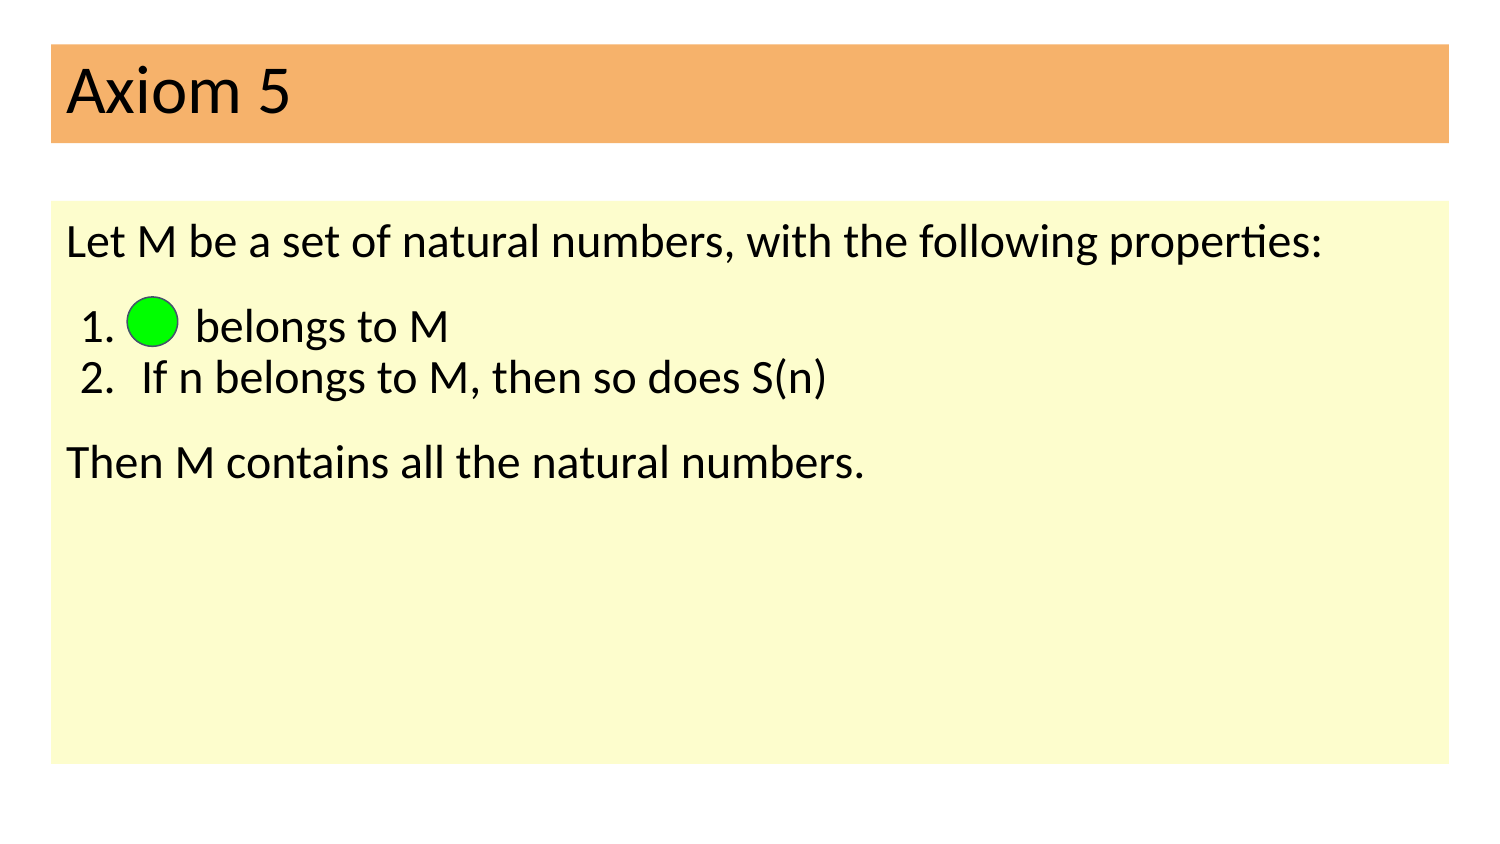

# Axiom 5
Let M be a set of natural numbers, with the following properties:
     belongs to M
If n belongs to M, then so does S(n)
Then M contains all the natural numbers.